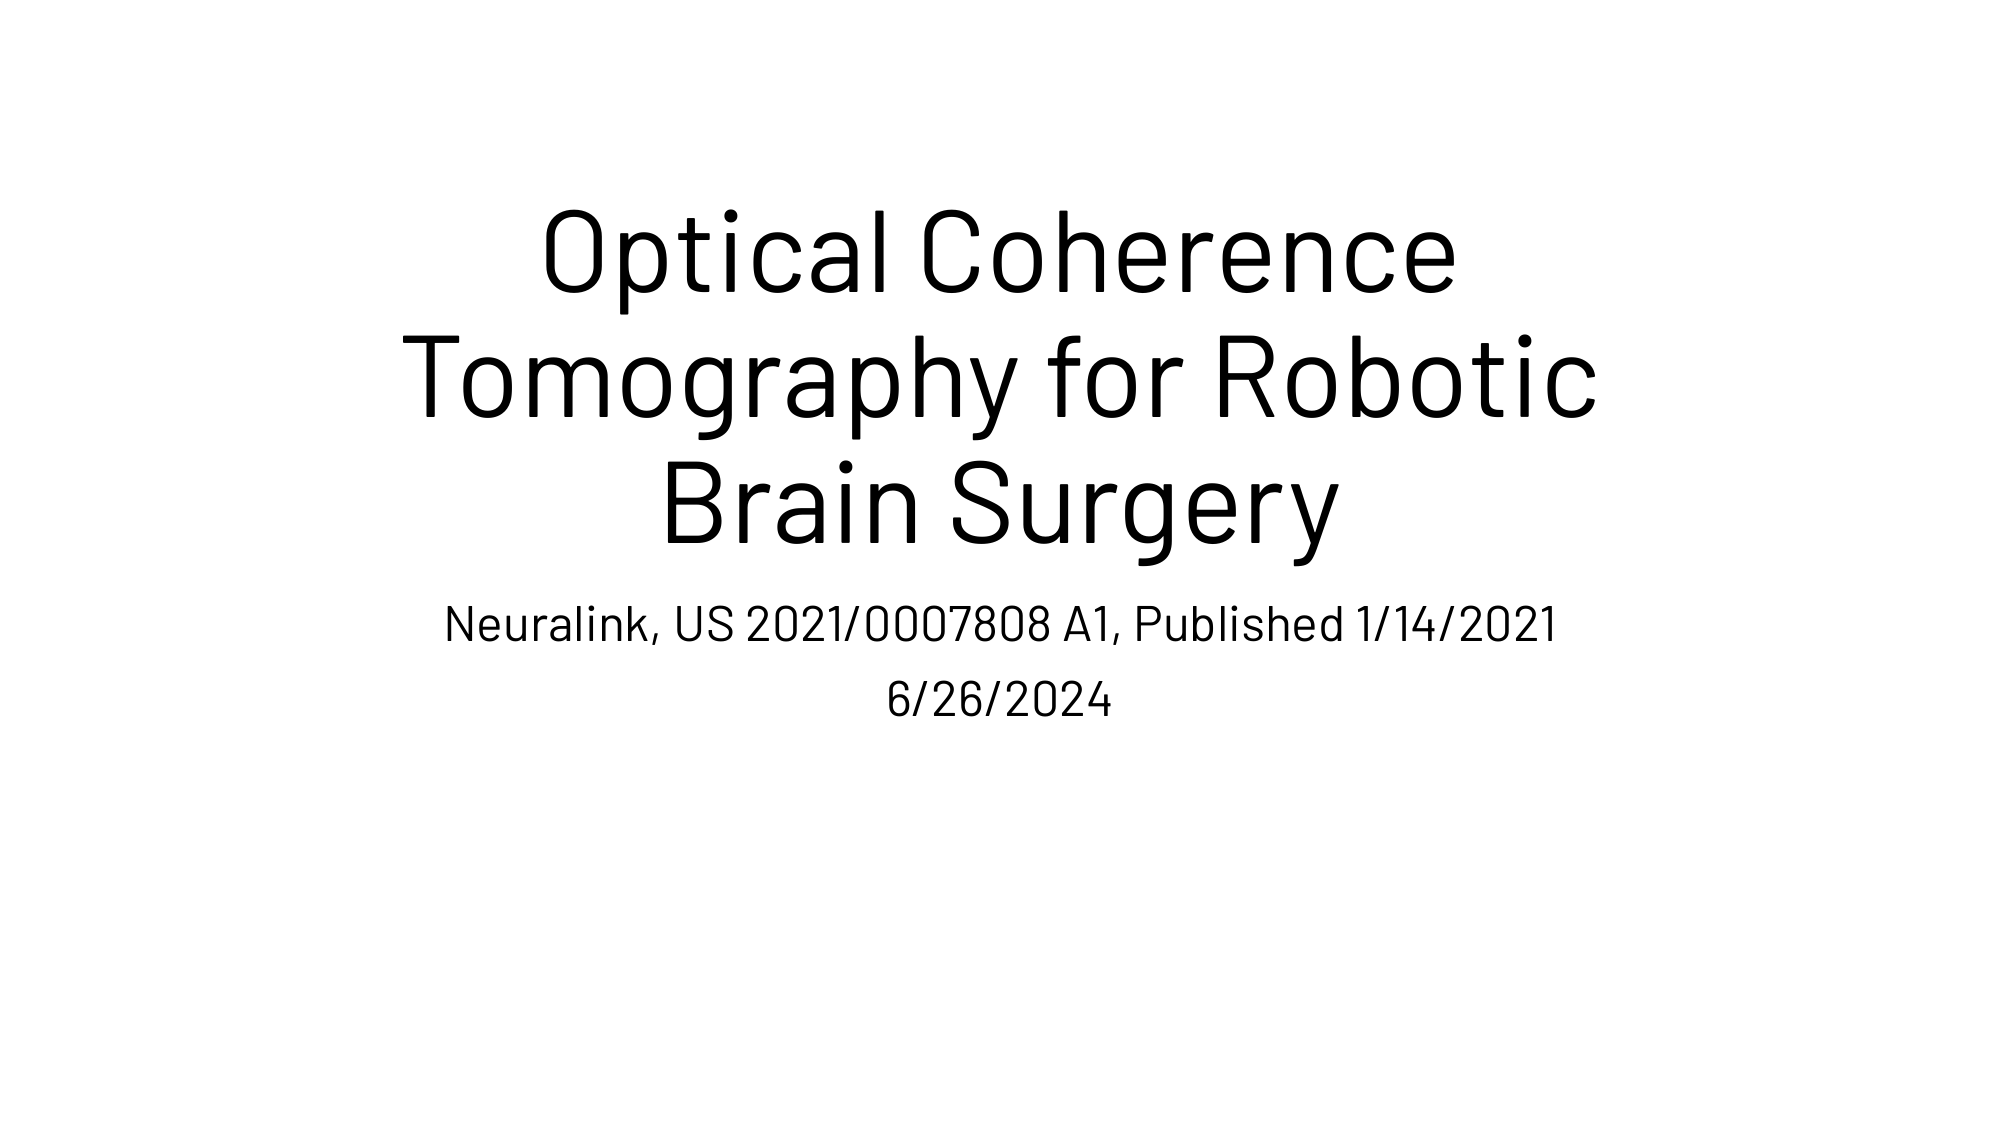

# Optical Coherence Tomography for Robotic Brain Surgery
Neuralink, US 2021/0007808 A1, Published 1/14/2021
6/26/2024